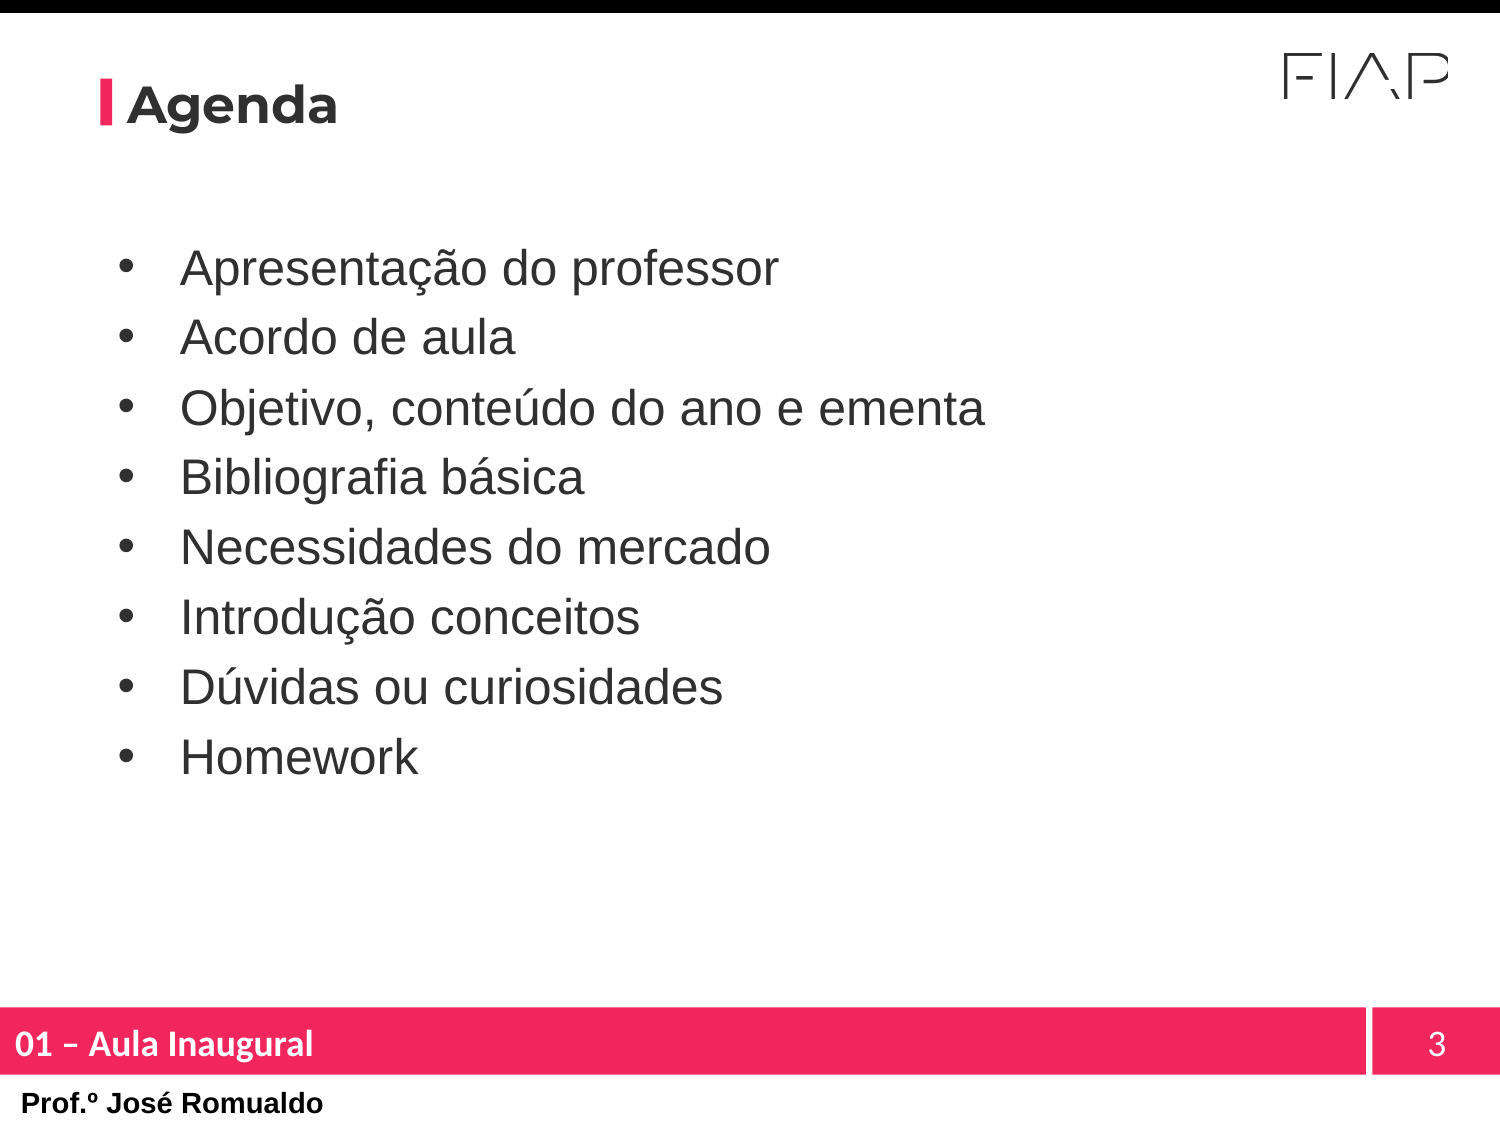

Agenda
Apresentação do professor
Acordo de aula
Objetivo, conteúdo do ano e ementa
Bibliografia básica
Necessidades do mercado
Introdução conceitos
Dúvidas ou curiosidades
Homework